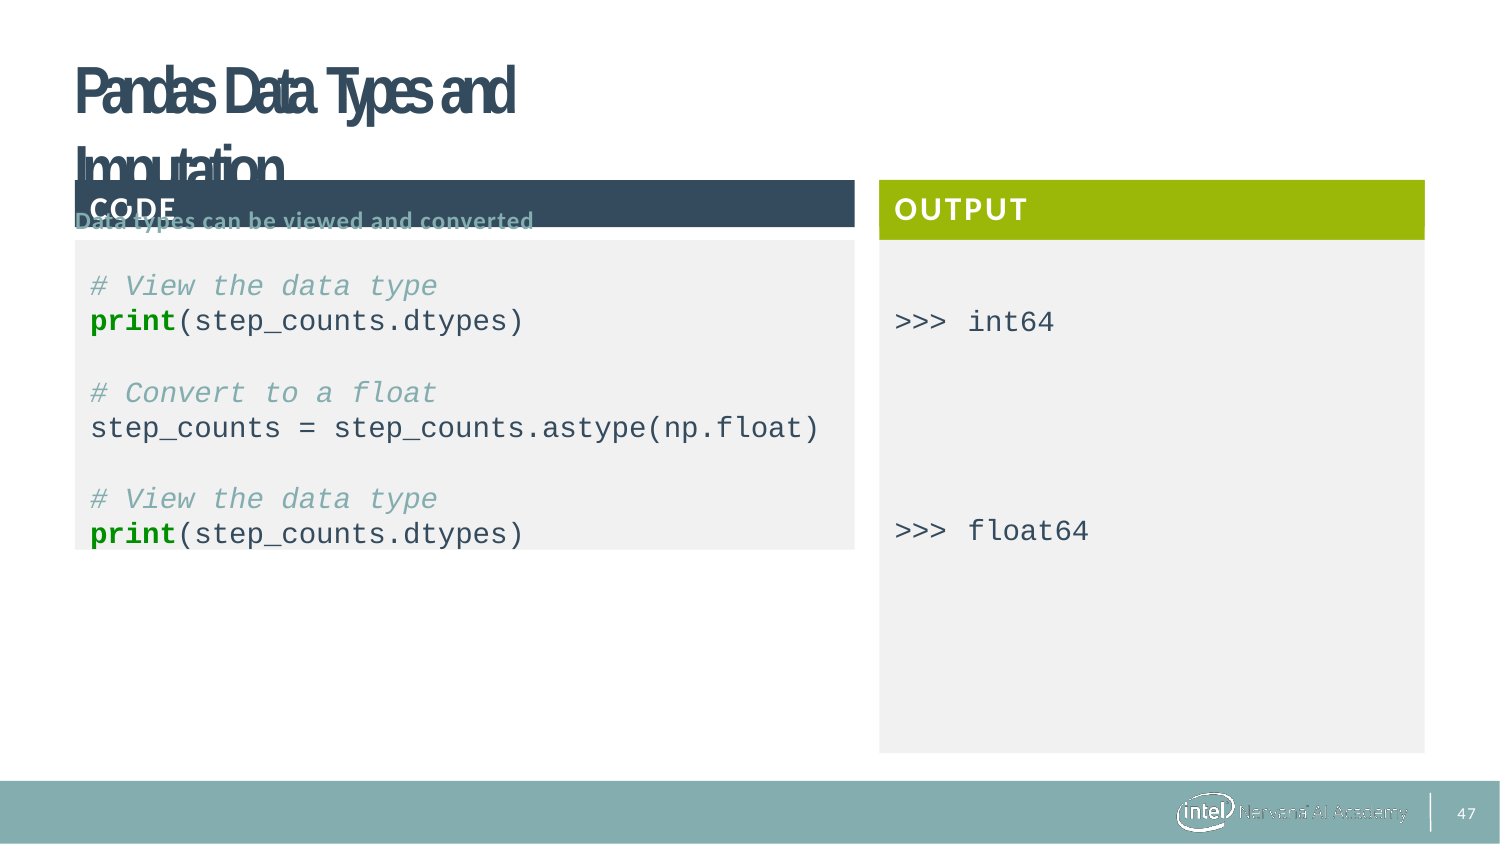

# Pandas Data Types and Imputation
Data types can be viewed and converted
CODE

OUTPUT
# View the data type
print(step_counts.dtypes)

# Convert to a float
step_counts = step_counts.astype(np.float)

# View the data type
print(step_counts.dtypes)

>>> int64
>>> float64
47